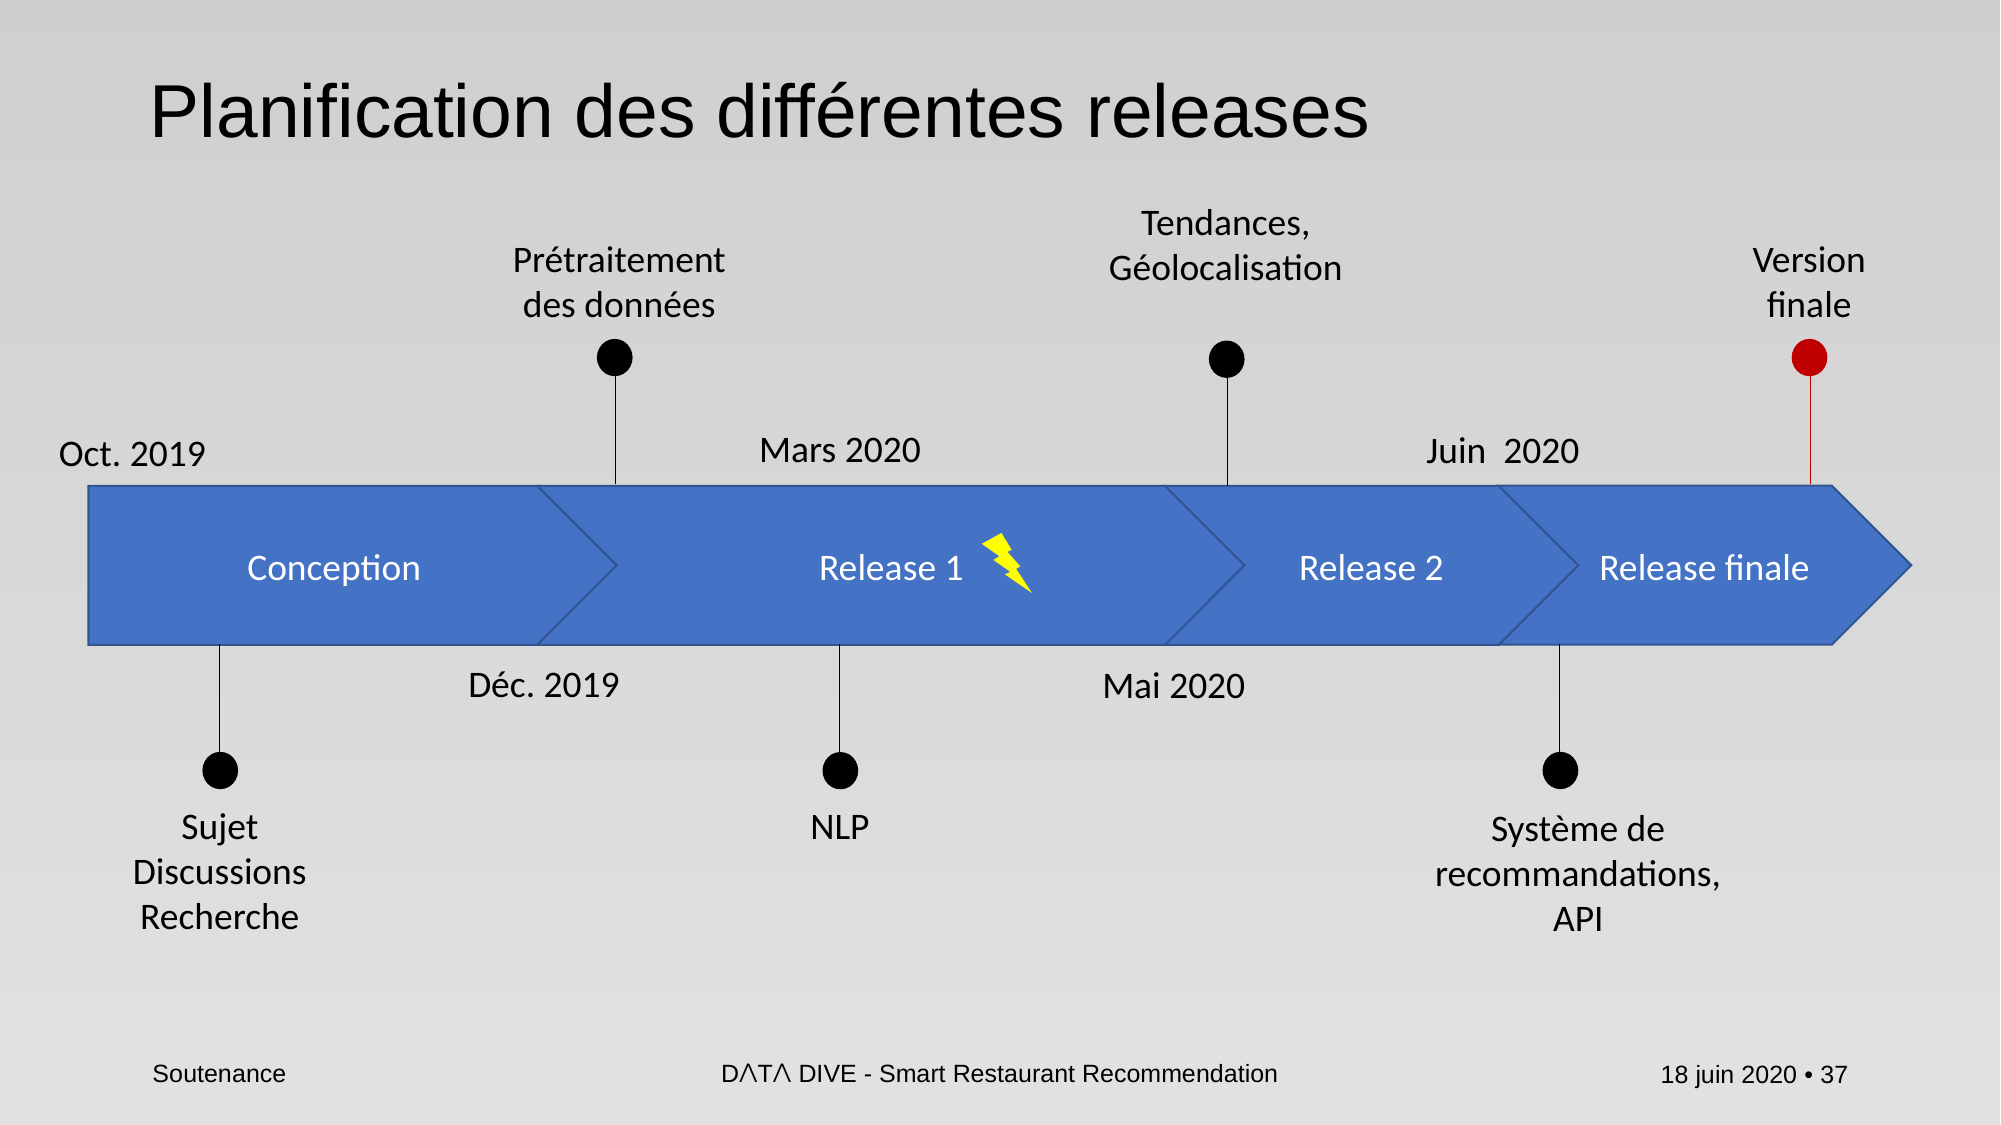

# Planification des différentes releases
Tendances,
Géolocalisation

Prétraitement des données
Version
finale

Mars 2020
Juin  2020
Oct. 2019
Release finale
Release 2
Conception
Release 1

Système de recommandations,
API

Déc. 2019
Mai 2020
Sujet
Discussions
Recherche
NLP